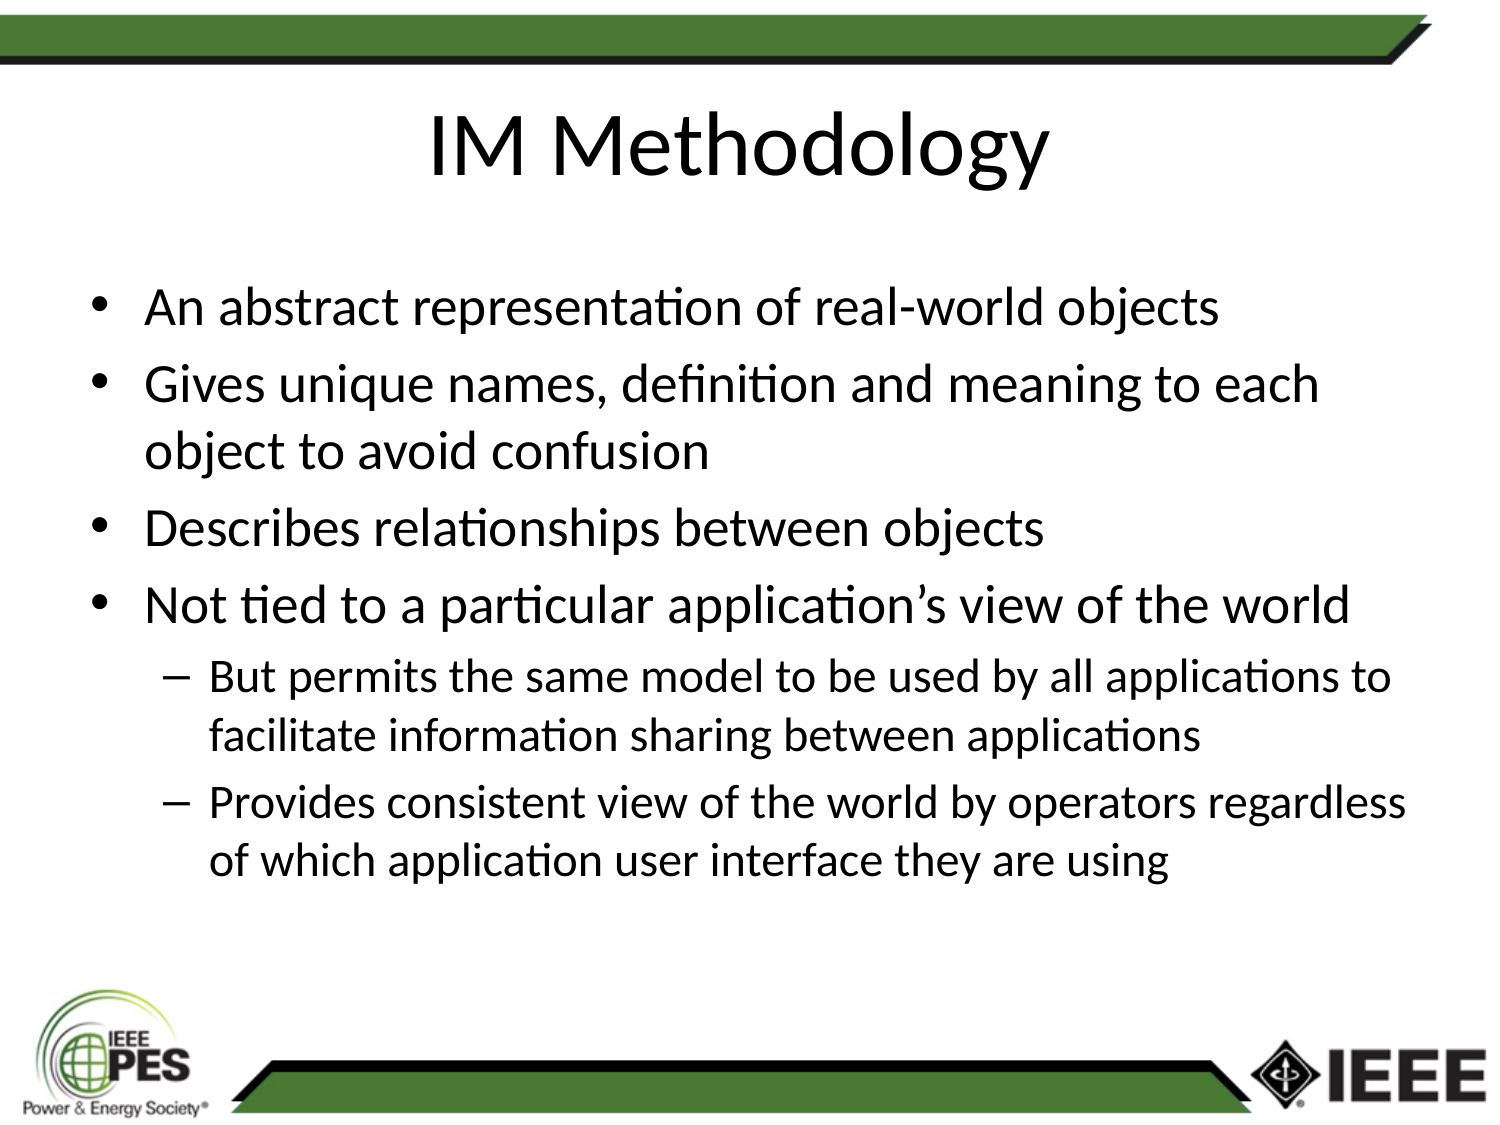

# IM Methodology
An abstract representation of real-world objects
Gives unique names, definition and meaning to each object to avoid confusion
Describes relationships between objects
Not tied to a particular application’s view of the world
But permits the same model to be used by all applications to facilitate information sharing between applications
Provides consistent view of the world by operators regardless of which application user interface they are using